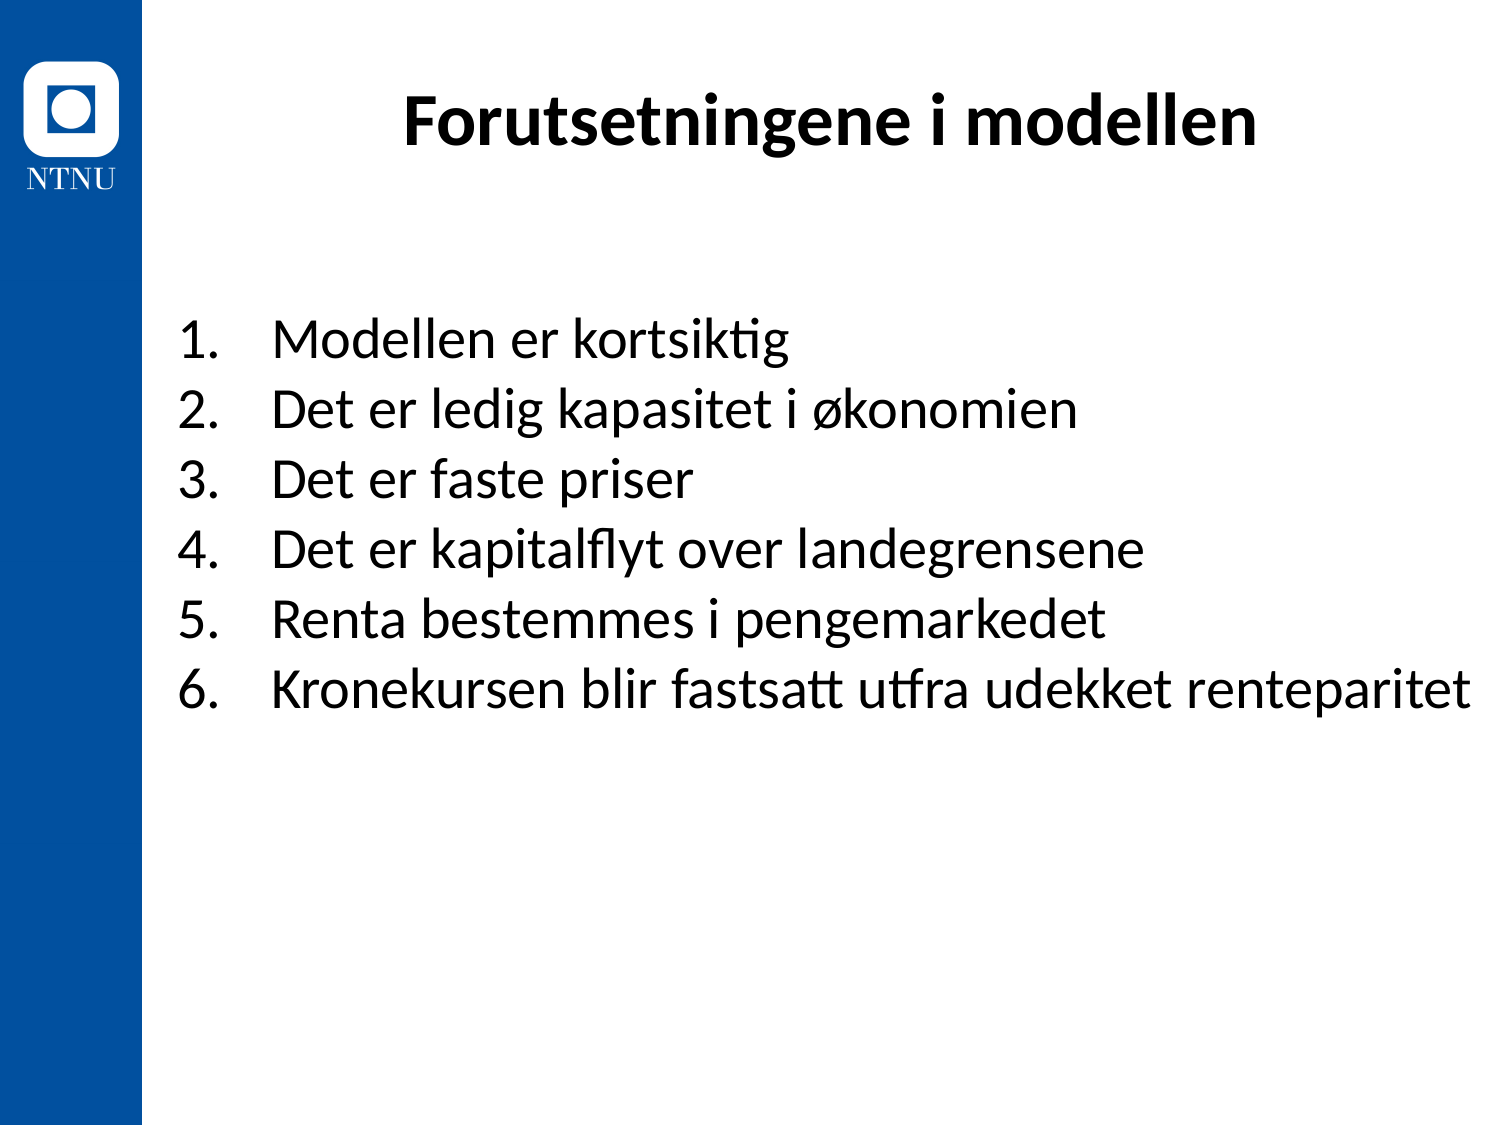

Forutsetningene i modellen

Modellen er kortsiktig
Det er ledig kapasitet i økonomien
Det er faste priser
Det er kapitalflyt over landegrensene
Renta bestemmes i pengemarkedet
Kronekursen blir fastsatt utfra udekket renteparitet